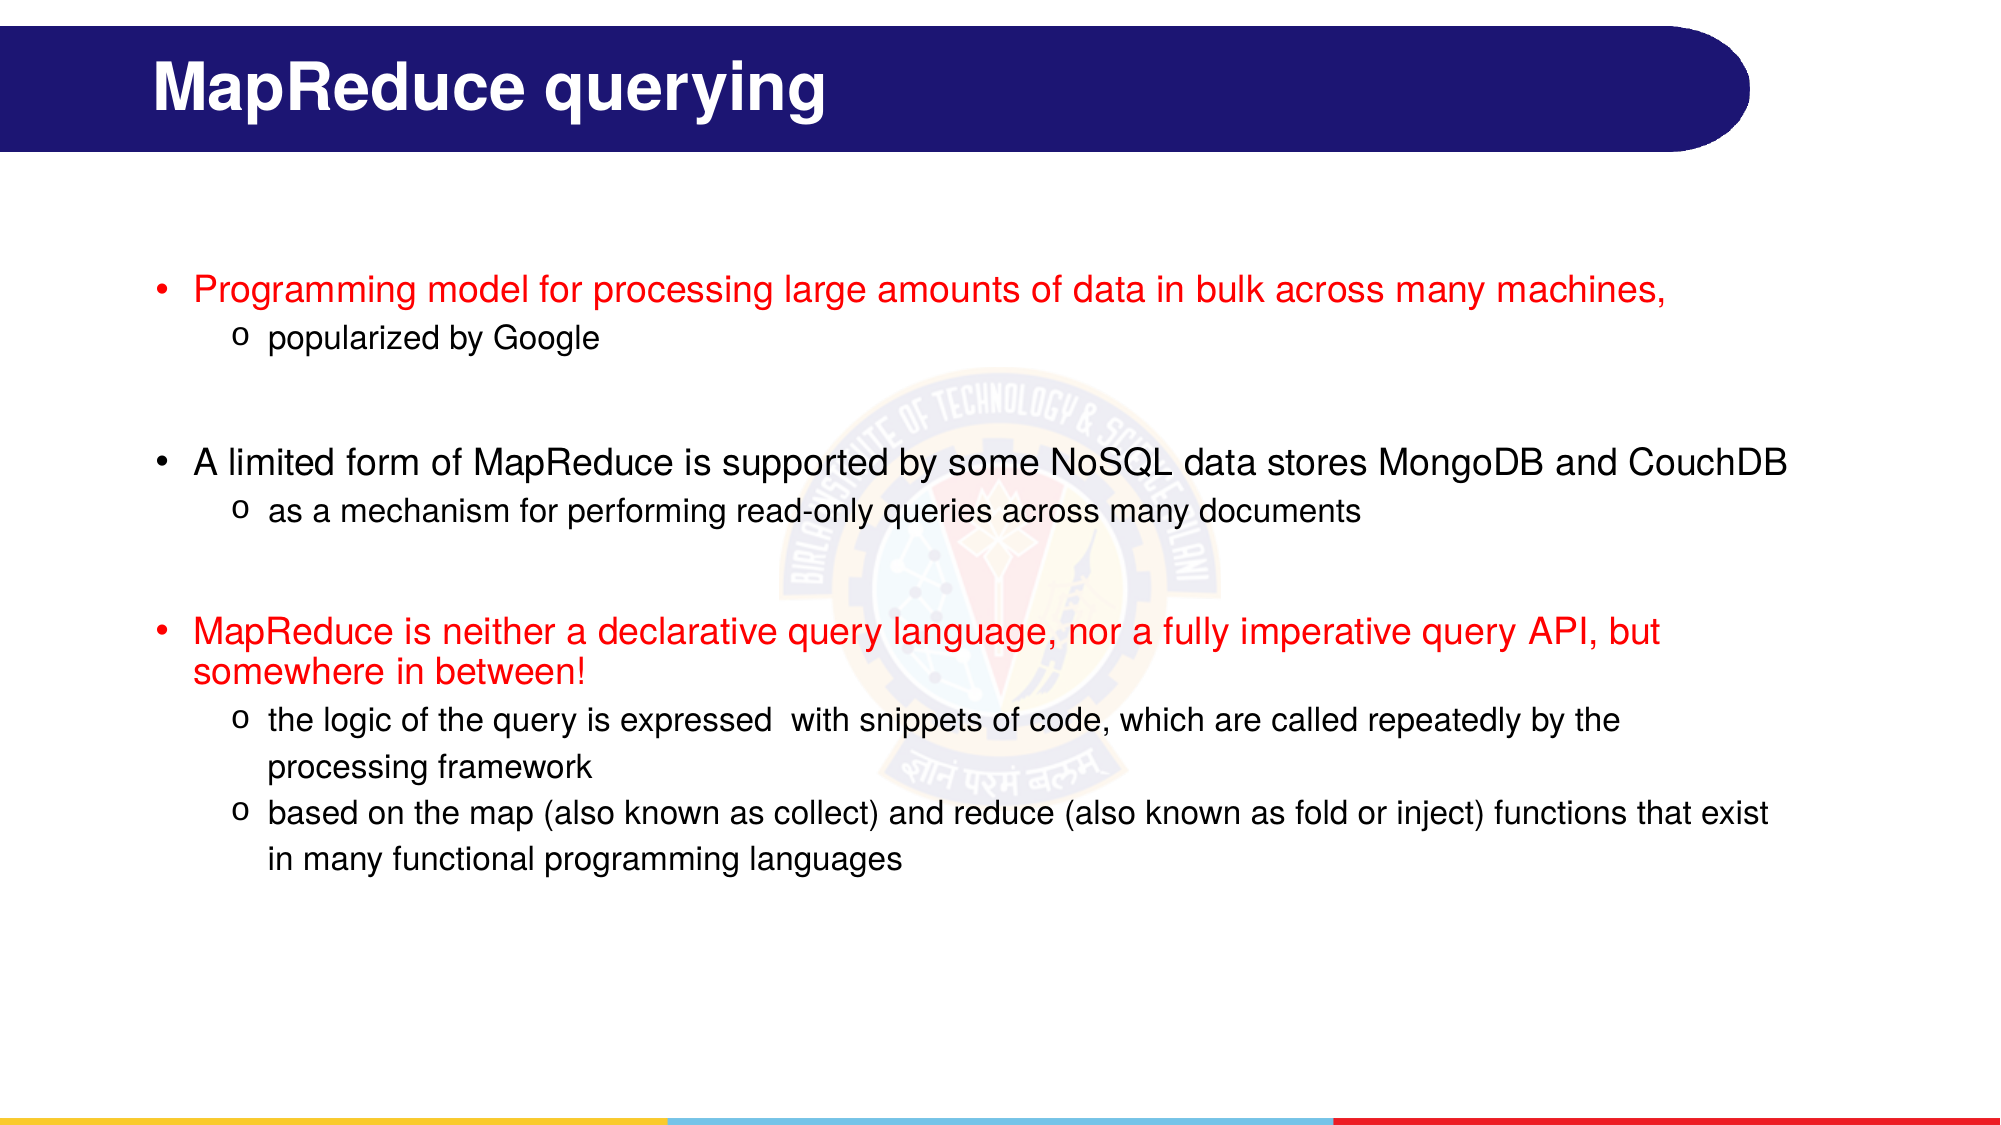

# MapReduce querying

Programming model for processing large amounts of data in bulk across many machines,
popularized by Google

A limited form of MapReduce is supported by some NoSQL data stores MongoDB and CouchDB
as a mechanism for performing read-only queries across many documents

MapReduce is neither a declarative query language, nor a fully imperative query API, but somewhere in between!
the logic of the query is expressed  with snippets of code, which are called repeatedly by the
    processing framework
based on the map (also known as collect) and reduce (also known as fold or inject) functions that exist
    in many functional programming languages